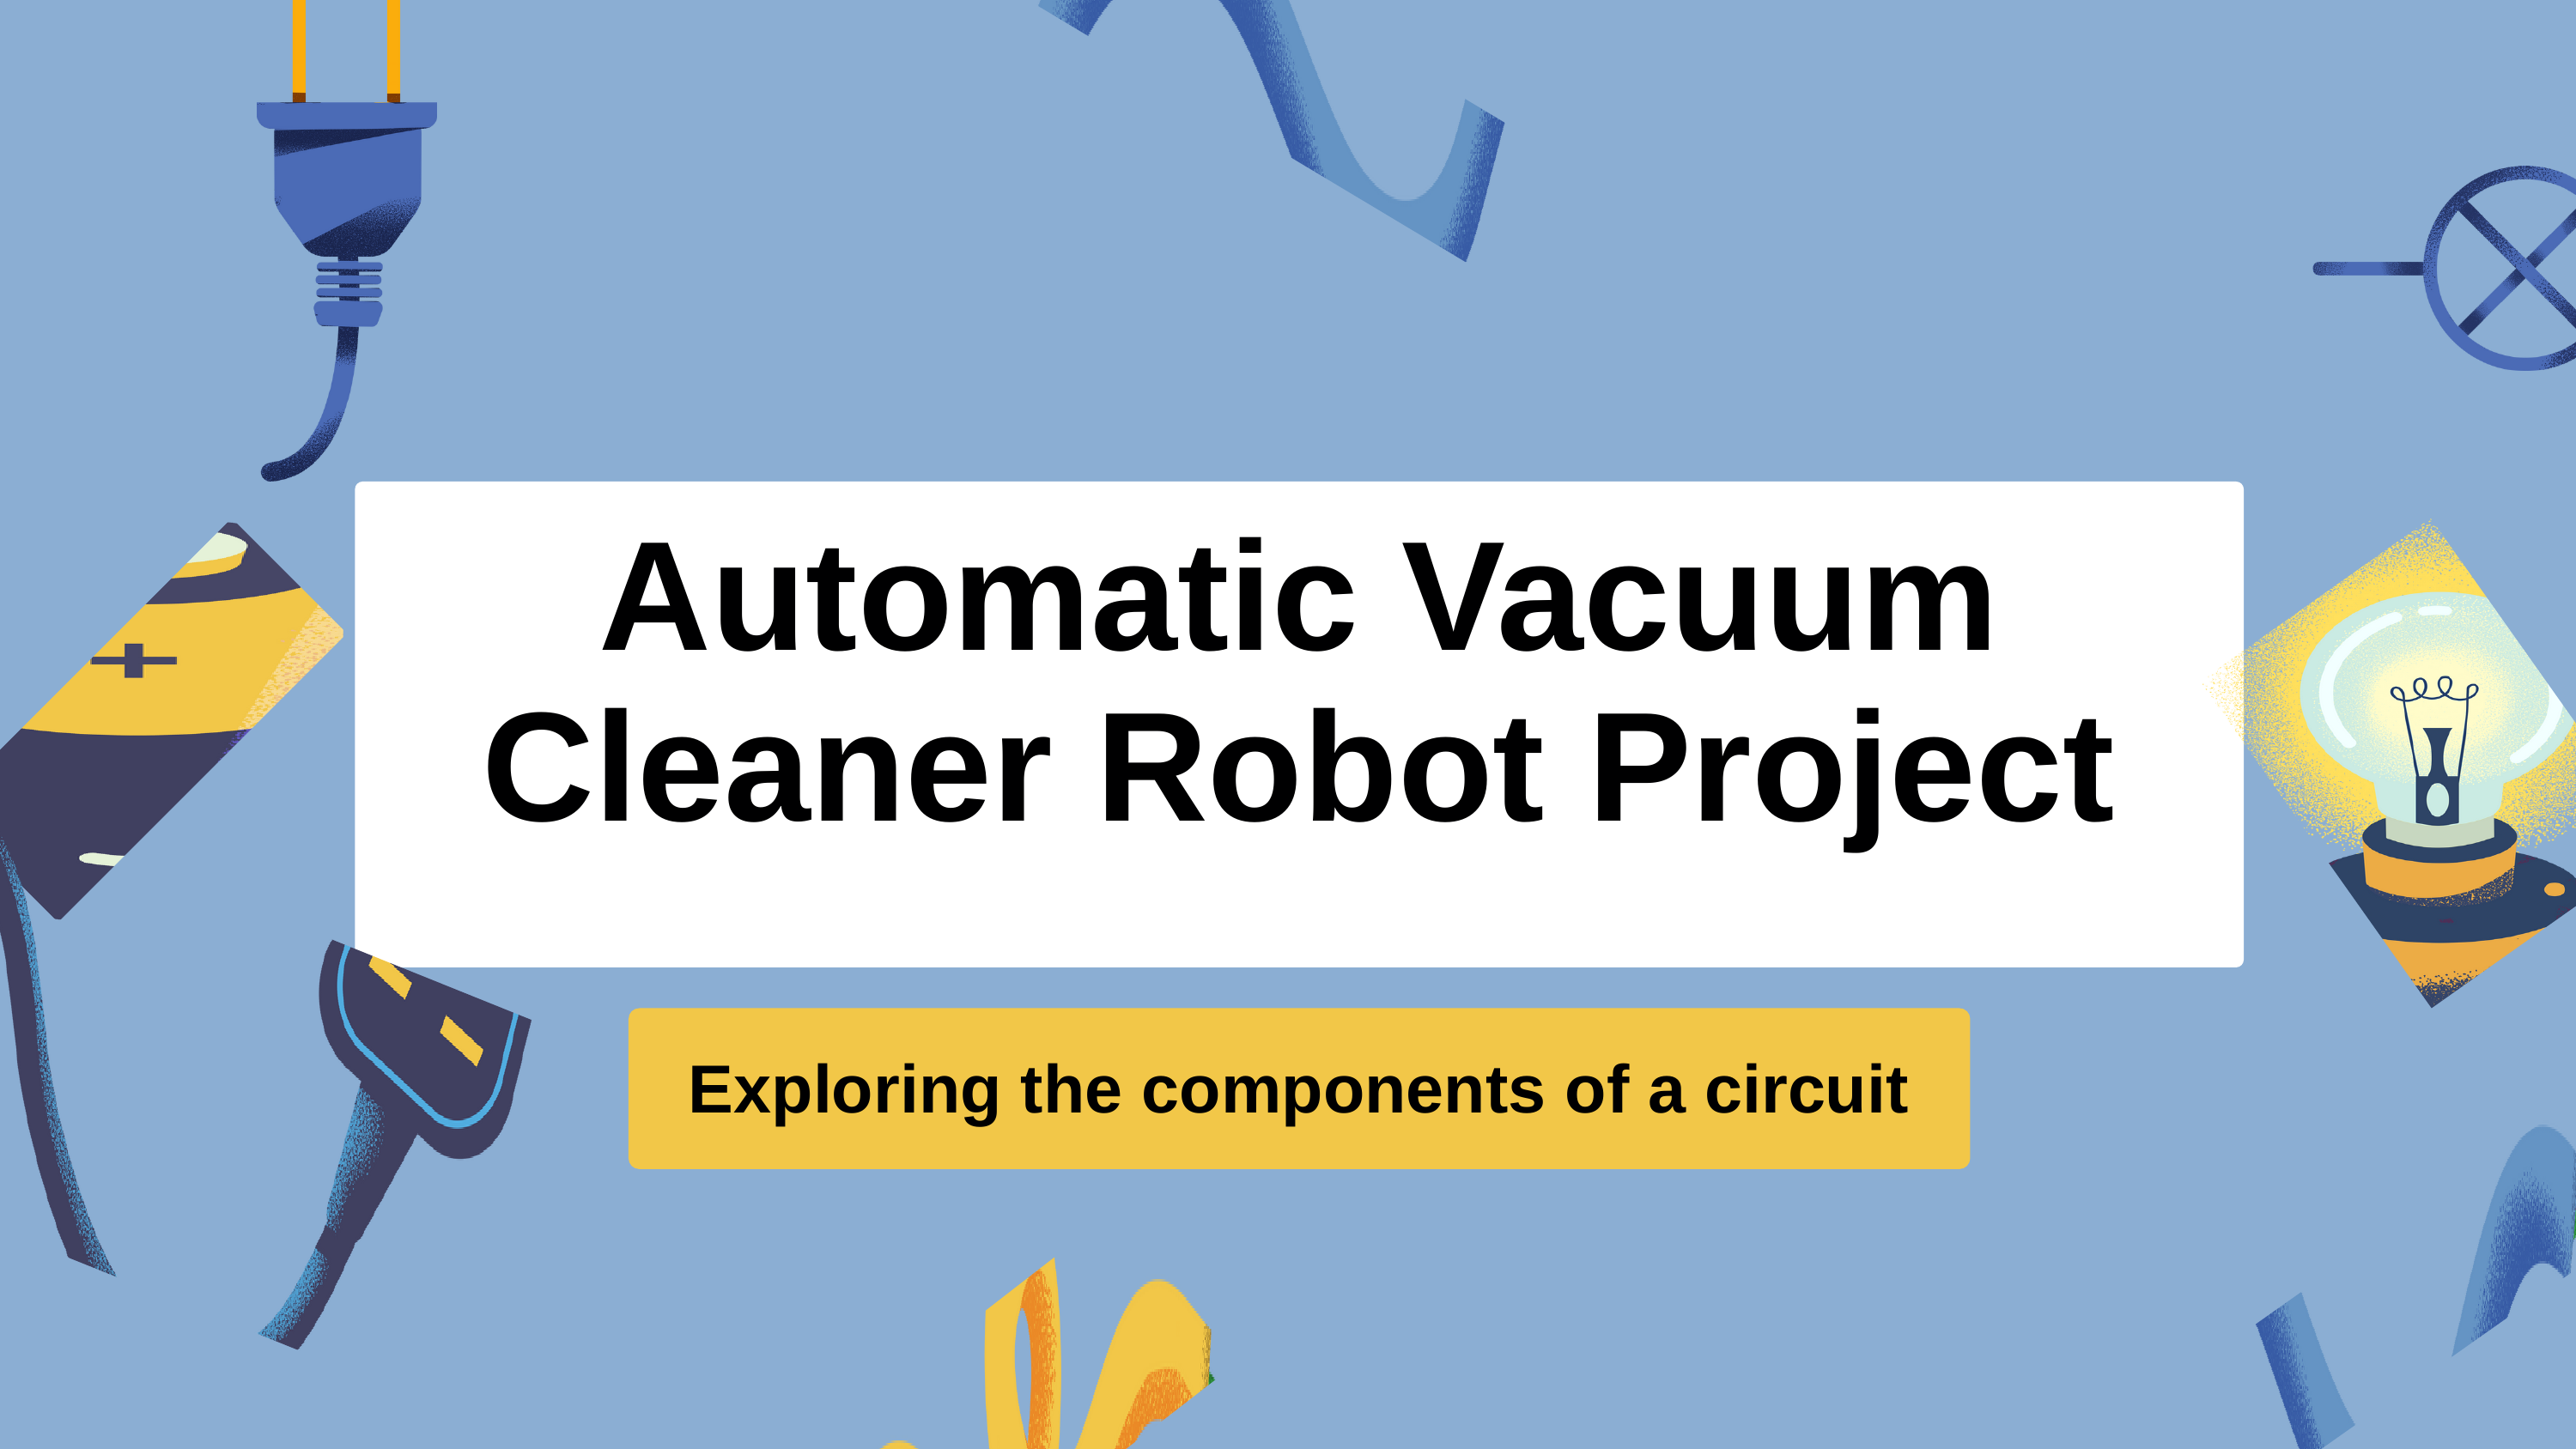

Automatic Vacuum Cleaner Robot Project

Exploring the components of a circuit